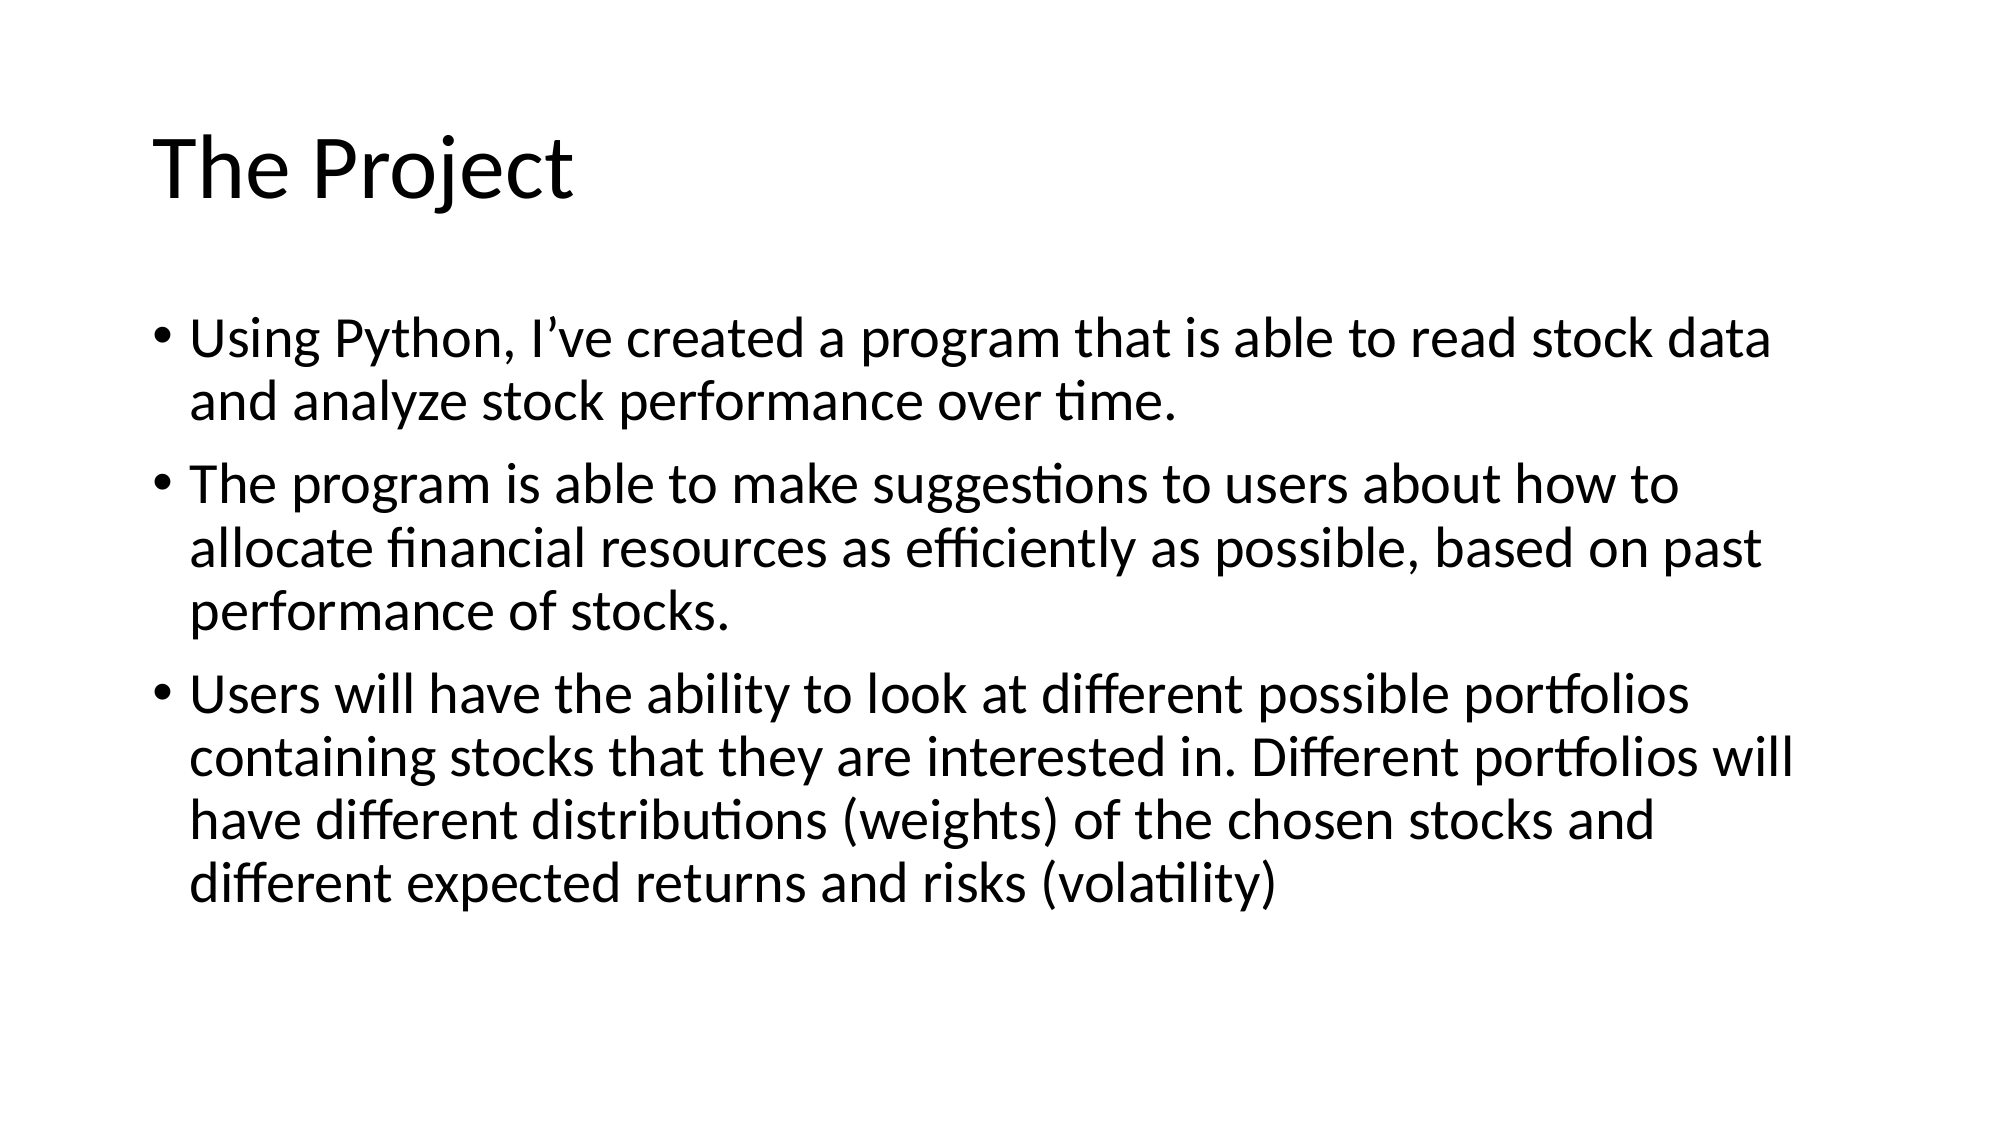

# The Project
Using Python, I’ve created a program that is able to read stock data and analyze stock performance over time.
The program is able to make suggestions to users about how to allocate financial resources as efficiently as possible, based on past performance of stocks.
Users will have the ability to look at different possible portfolios containing stocks that they are interested in. Different portfolios will have different distributions (weights) of the chosen stocks and different expected returns and risks (volatility)